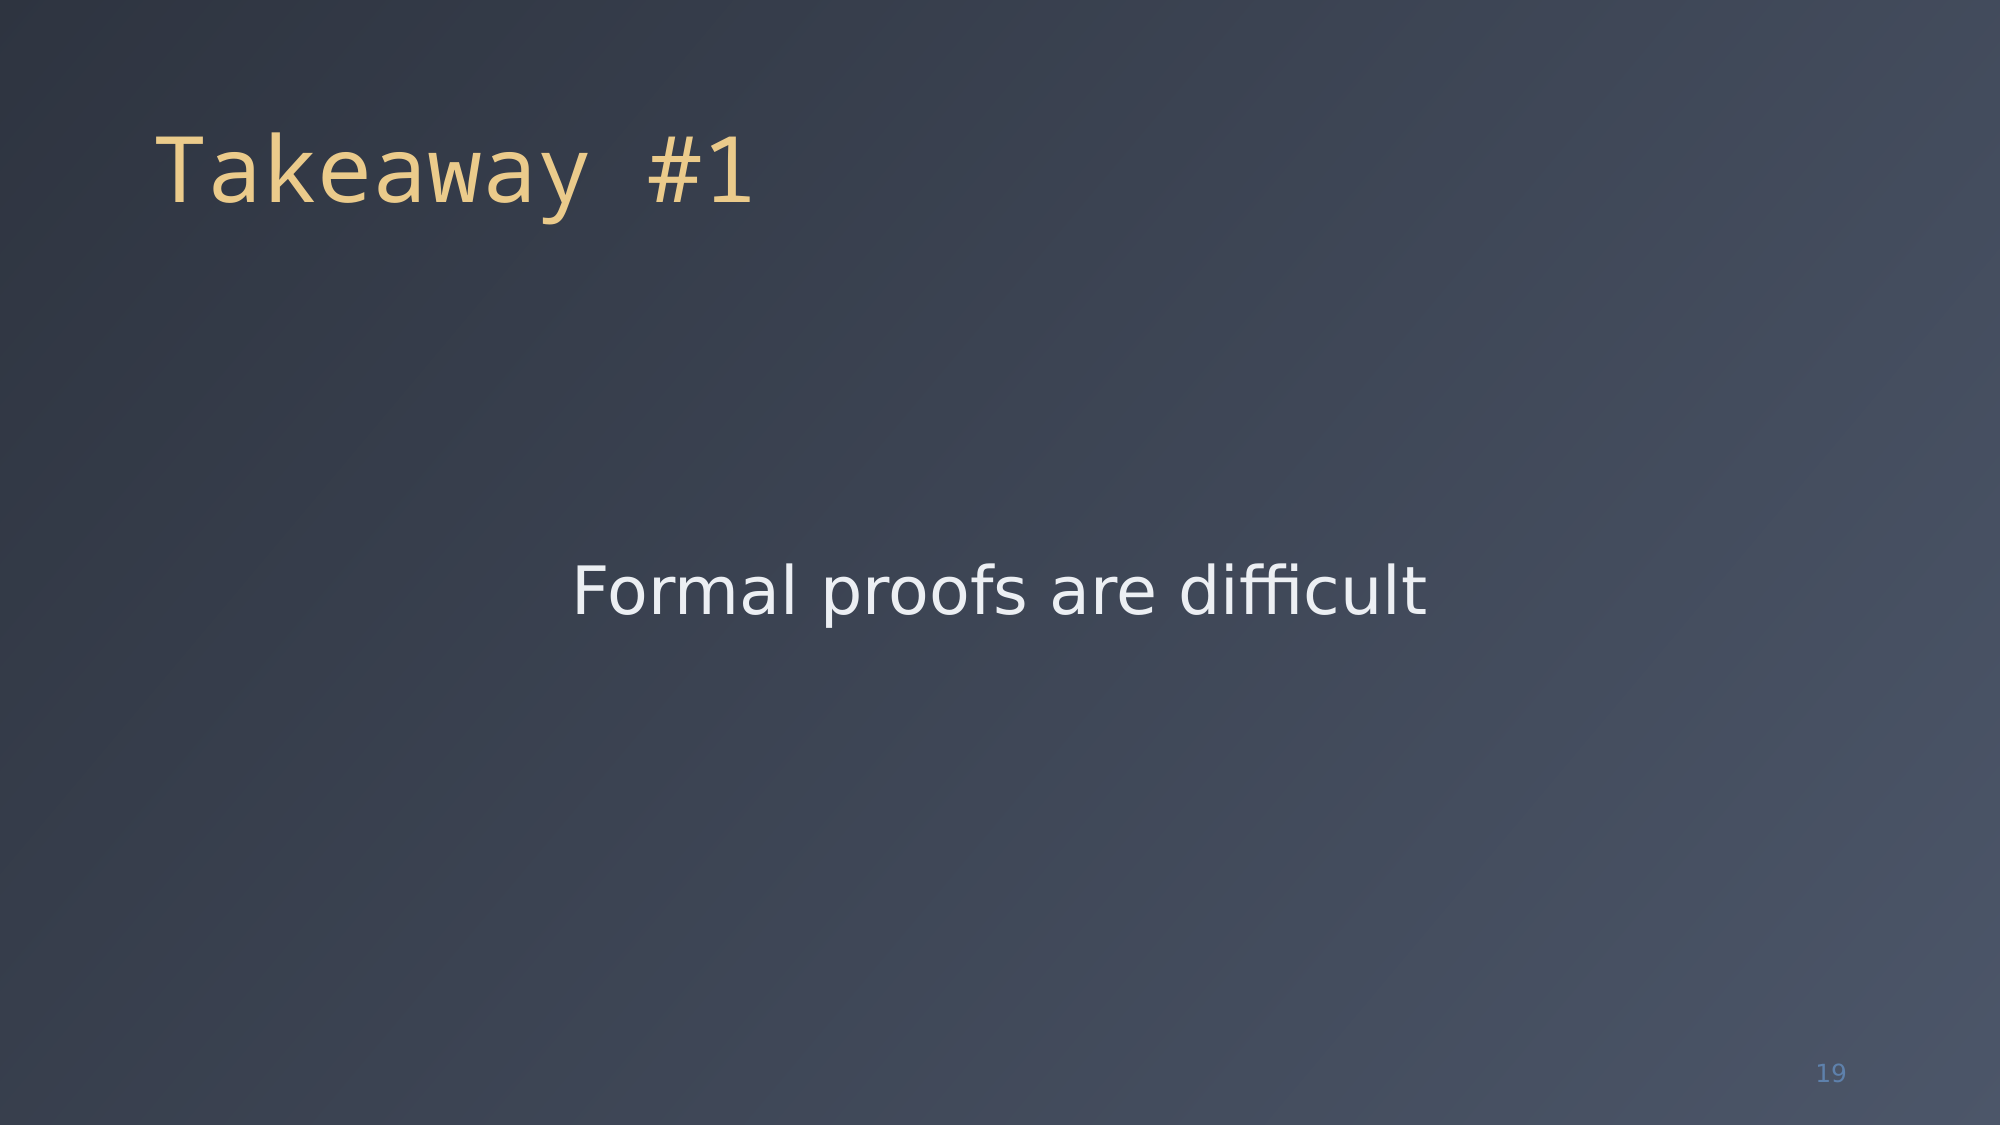

# Takeaway #1
Formal proofs are difficult
19